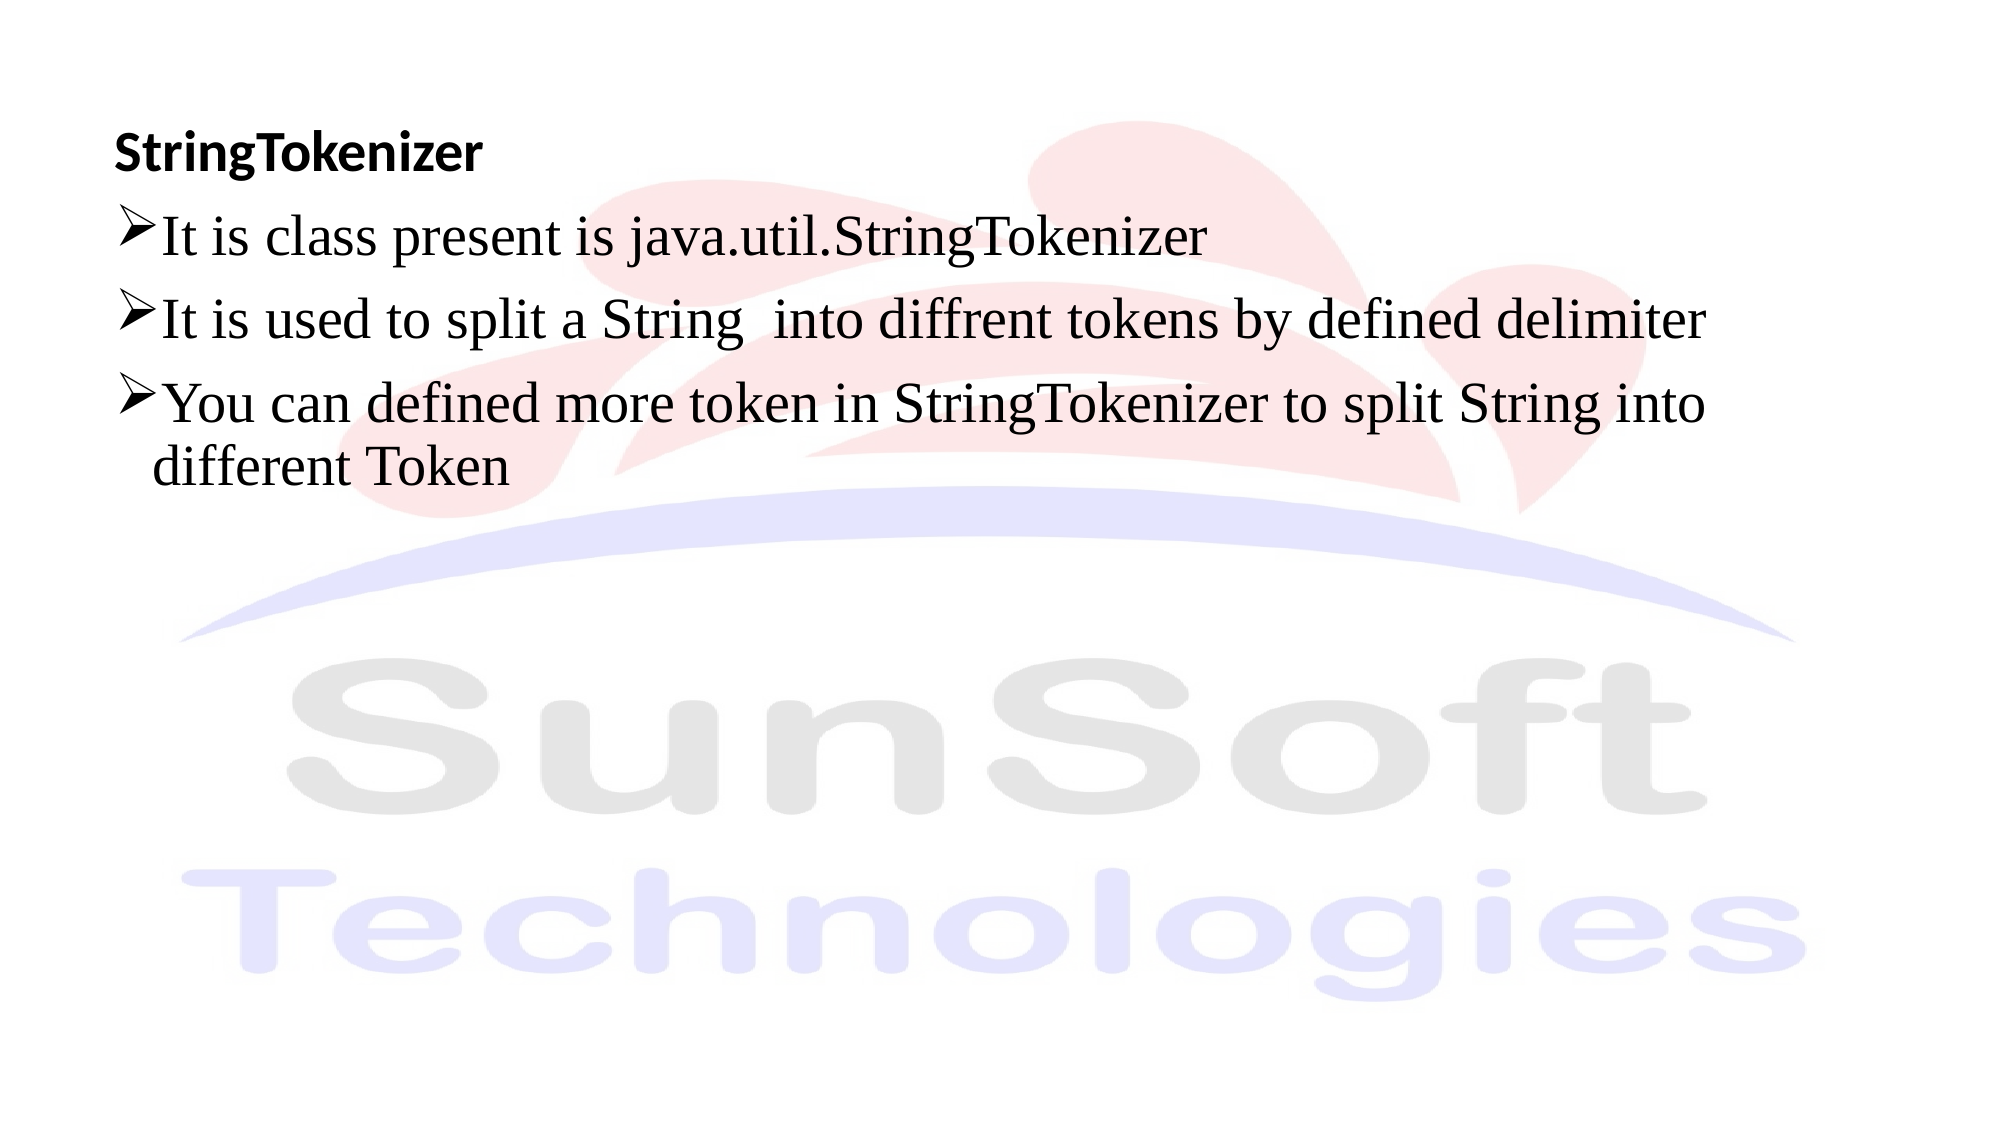

StringTokenizer
It is class present is java.util.StringTokenizer
It is used to split a String  into diffrent tokens by defined delimiter
You can defined more token in StringTokenizer to split String into different Token